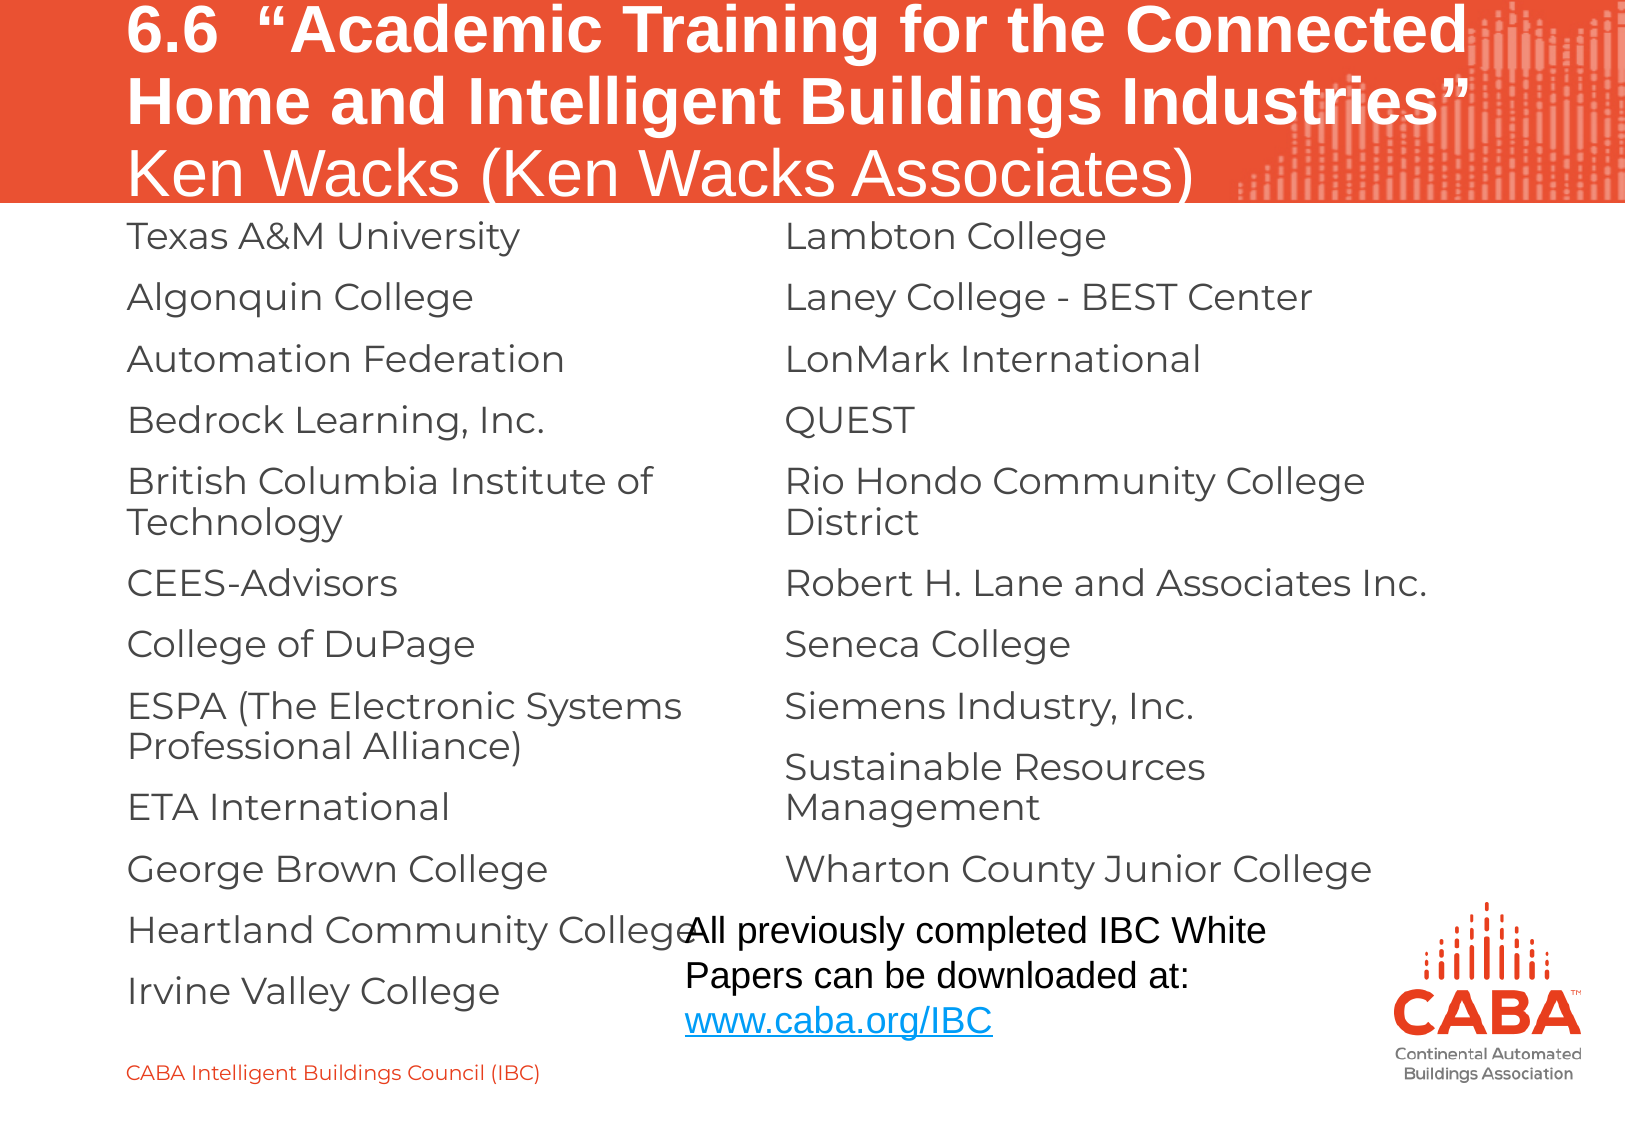

# 6.6  “Academic Training for the Connected Home and Intelligent Buildings Industries” Ken Wacks (Ken Wacks Associates)
Texas A&M University
Algonquin College
Automation Federation
Bedrock Learning, Inc.
British Columbia Institute of Technology
CEES-Advisors
College of DuPage
ESPA (The Electronic Systems Professional Alliance)
ETA International
George Brown College
Heartland Community College
Irvine Valley College
Lambton College
Laney College - BEST Center
LonMark International
QUEST
Rio Hondo Community College District
Robert H. Lane and Associates Inc.
Seneca College
Siemens Industry, Inc.
Sustainable Resources Management
Wharton County Junior College

All previously completed IBC White Papers can be downloaded at: www.caba.org/IBC